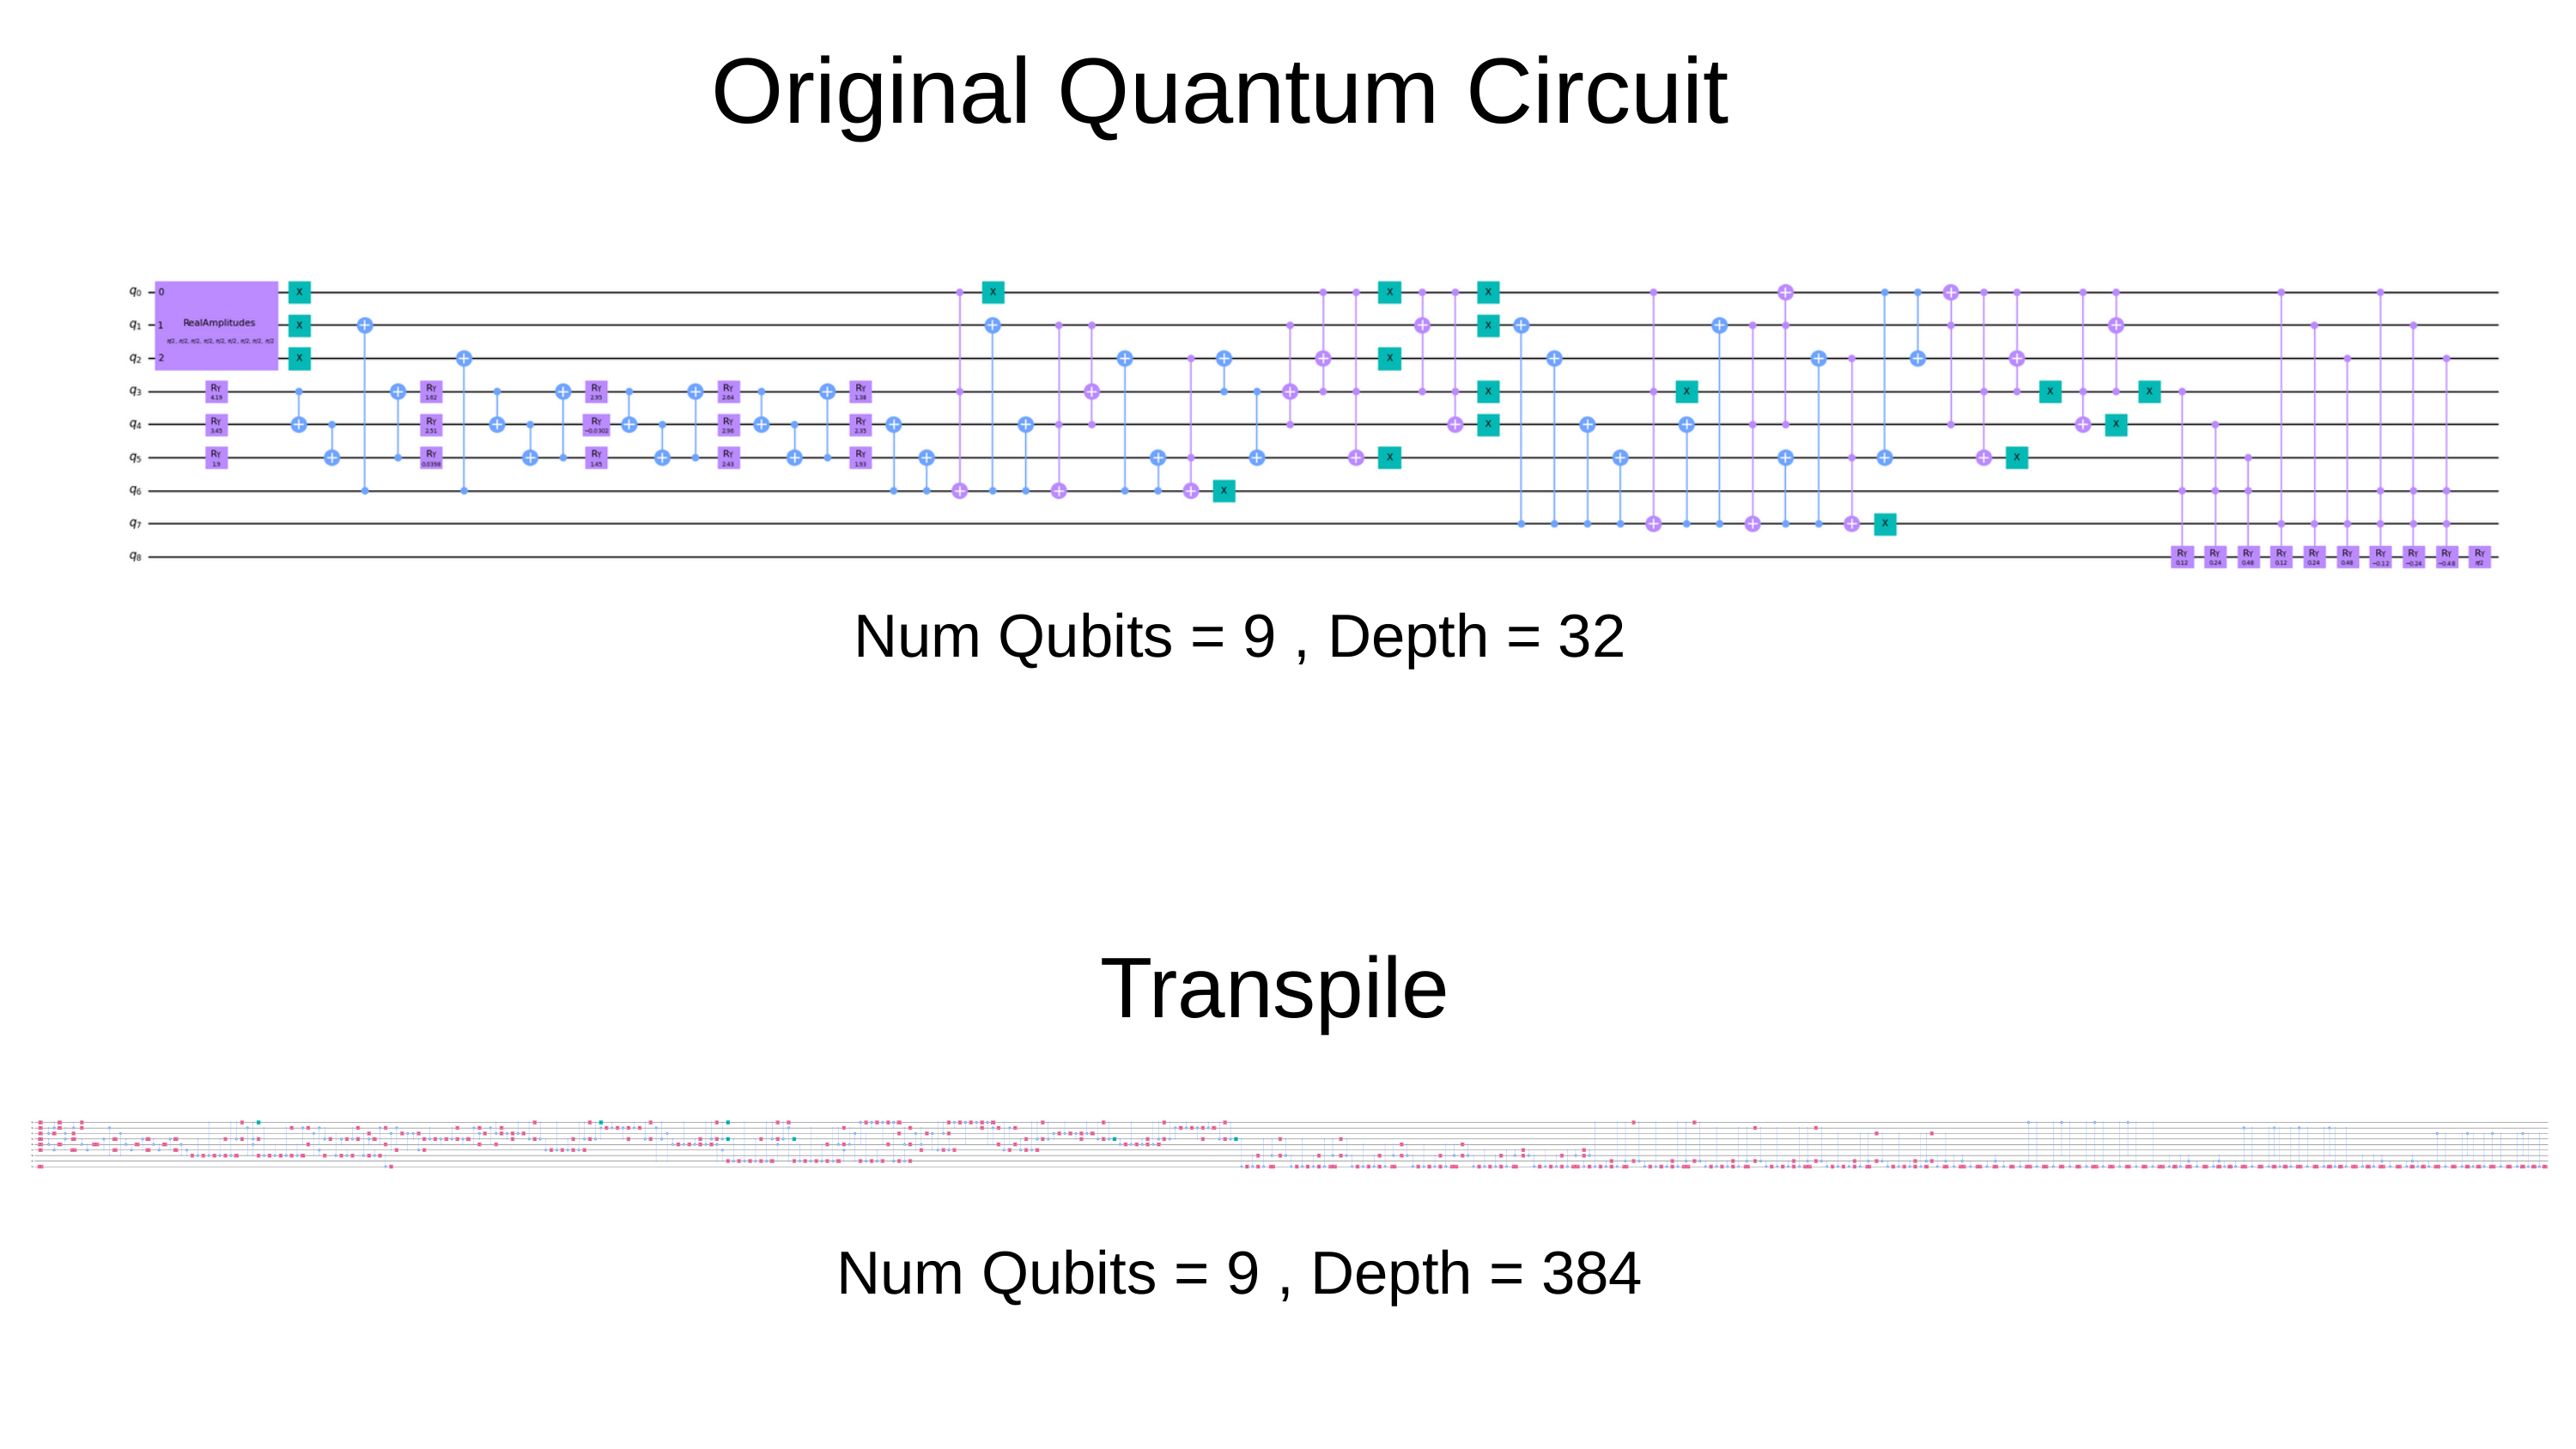

Original Quantum Circuit

Num Qubits = 9 , Depth = 32
Transpile

Num Qubits = 9 , Depth = 384